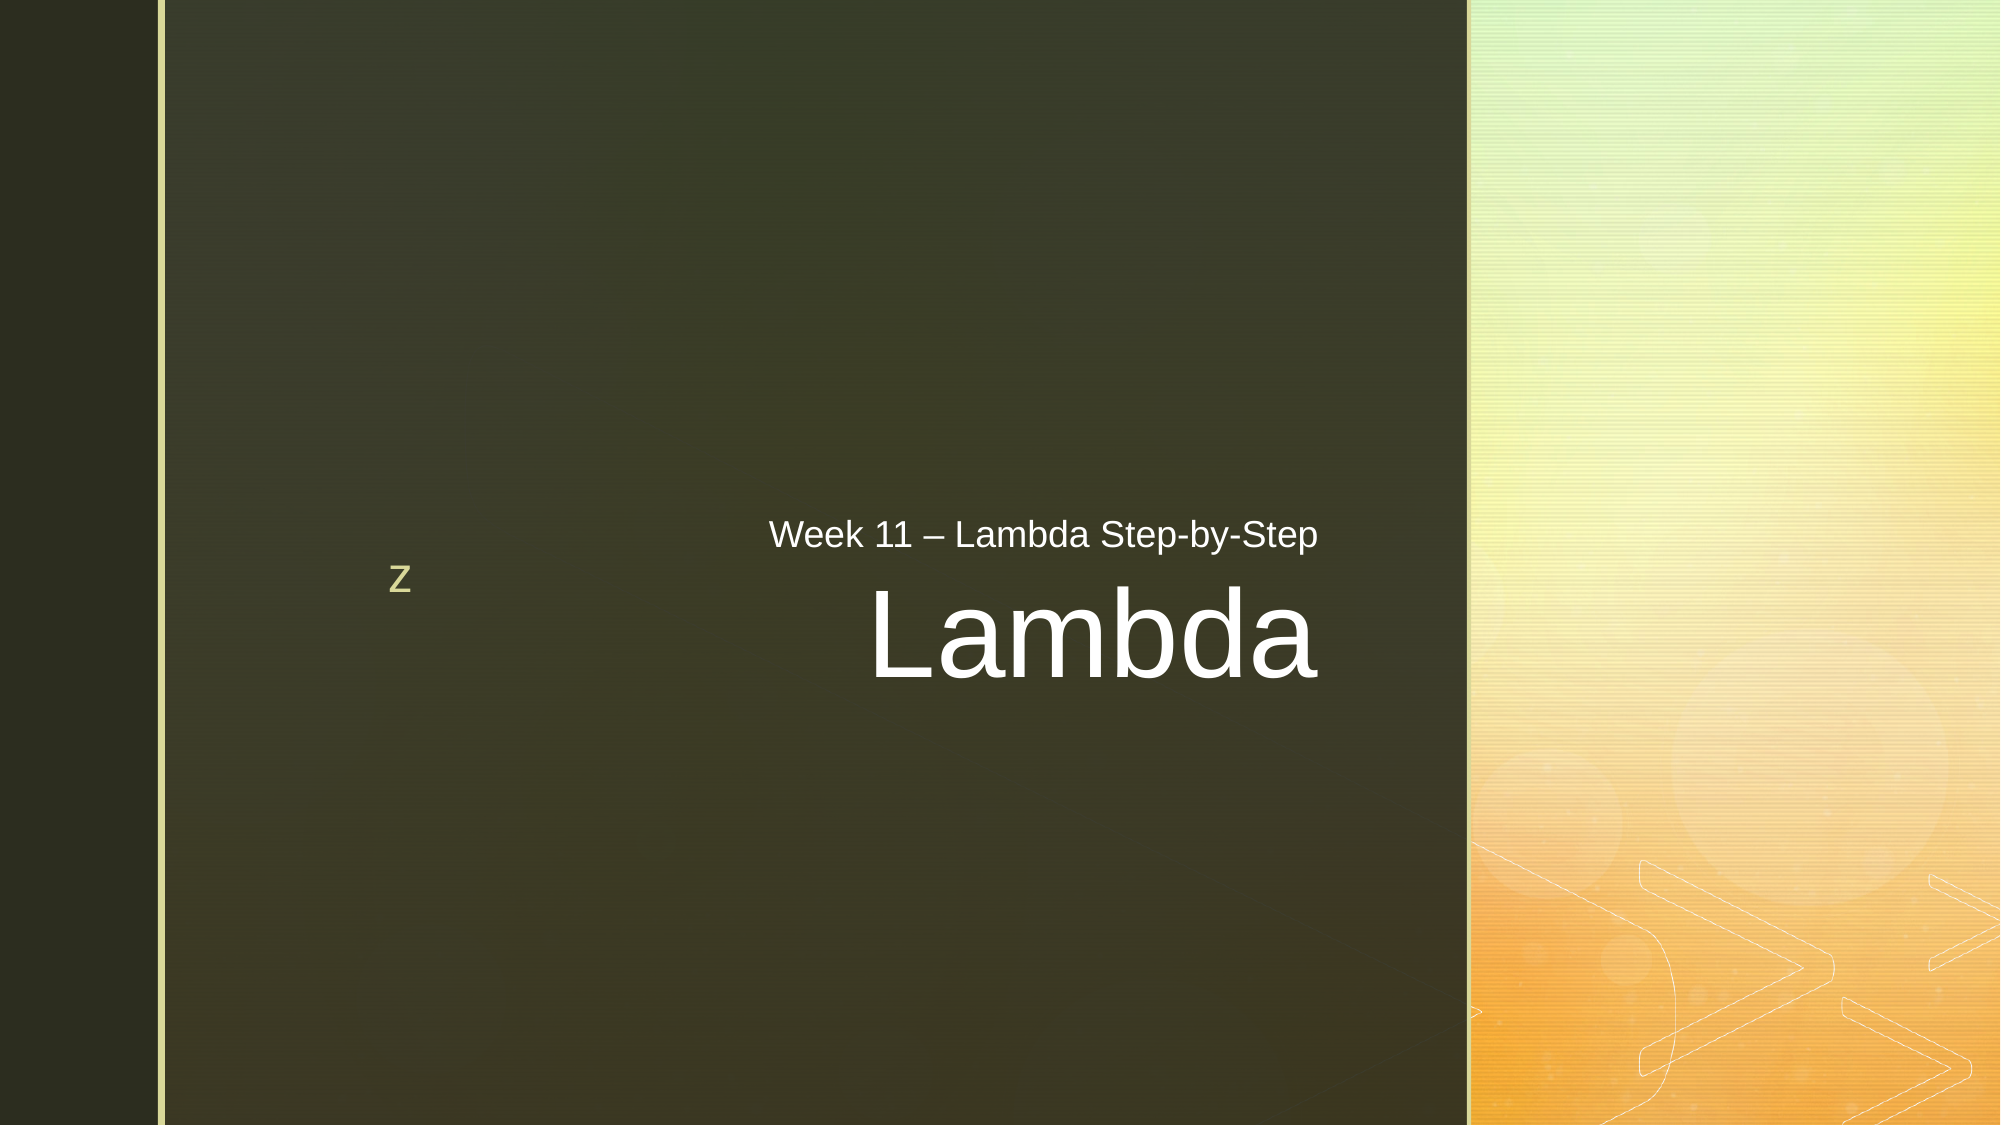

Week 11 – Lambda Step-by-Step
# Lambda